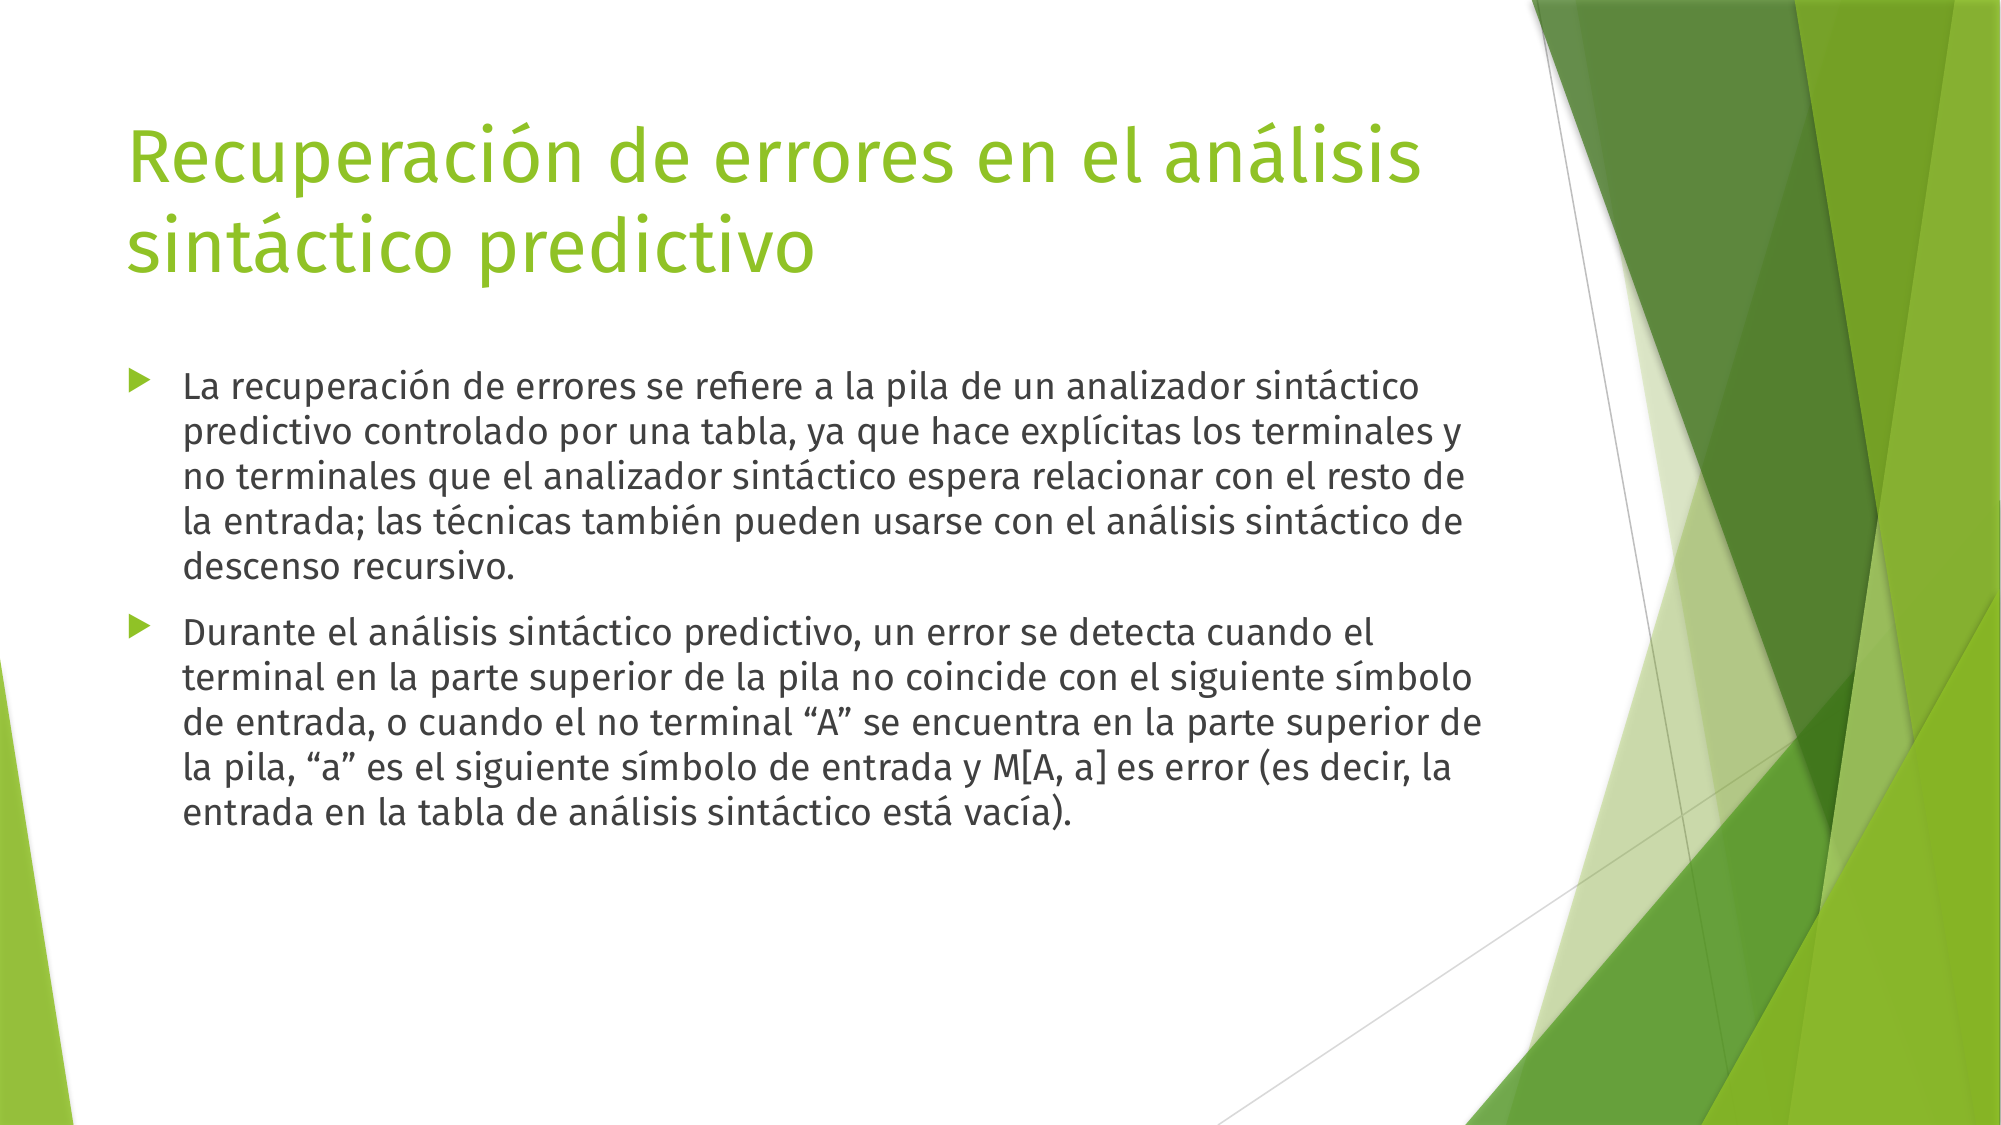

# Recuperación de errores en el análisis sintáctico predictivo
La recuperación de errores se refiere a la pila de un analizador sintáctico predictivo controlado por una tabla, ya que hace explícitas los terminales y no terminales que el analizador sintáctico espera relacionar con el resto de la entrada; las técnicas también pueden usarse con el análisis sintáctico de descenso recursivo.
Durante el análisis sintáctico predictivo, un error se detecta cuando el terminal en la parte superior de la pila no coincide con el siguiente símbolo de entrada, o cuando el no terminal “A” se encuentra en la parte superior de la pila, “a” es el siguiente símbolo de entrada y M[A, a] es error (es decir, la entrada en la tabla de análisis sintáctico está vacía).